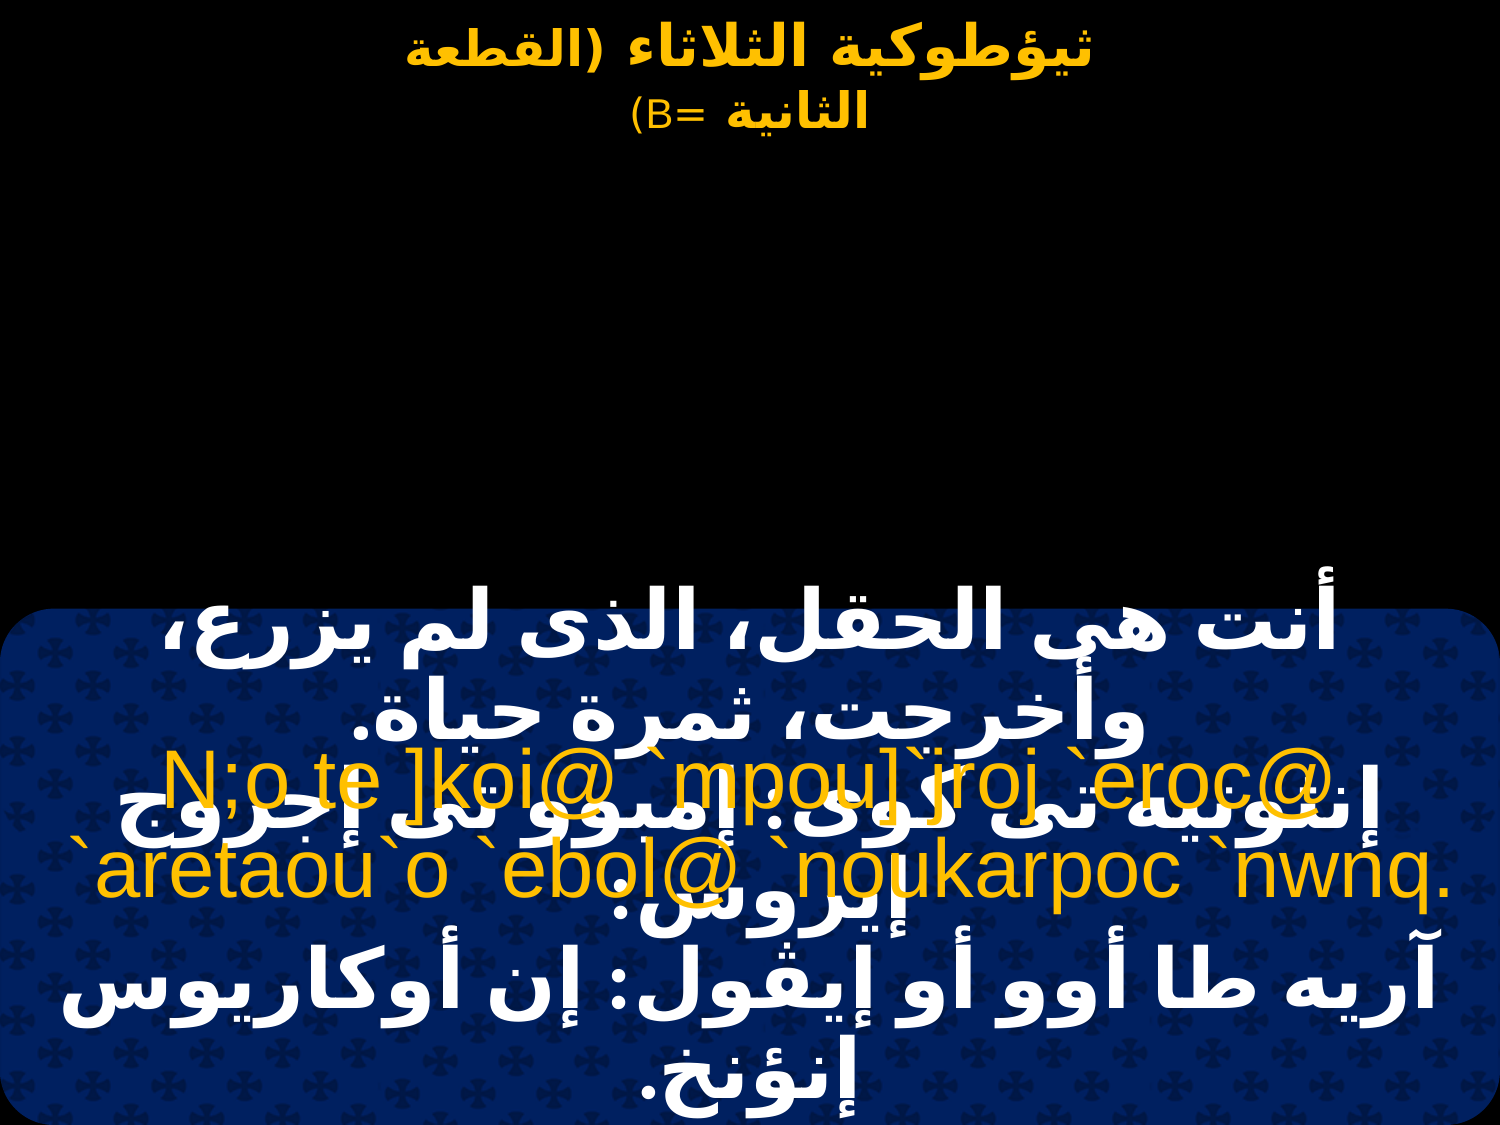

أنت هى الحقل، الذى لم يزرع، وأخرجت، ثمرة حياة.
N;o te ]koi@ `mpou]`jroj `eroc@
 `aretaou`o `ebol@ `noukarpoc `nwnq.
إنثوتيه تى كوى: إمبوو تى إجروج إيروس:
آريه طا أوو أو إيڤول: إن أوكاريوس إنؤنخ.